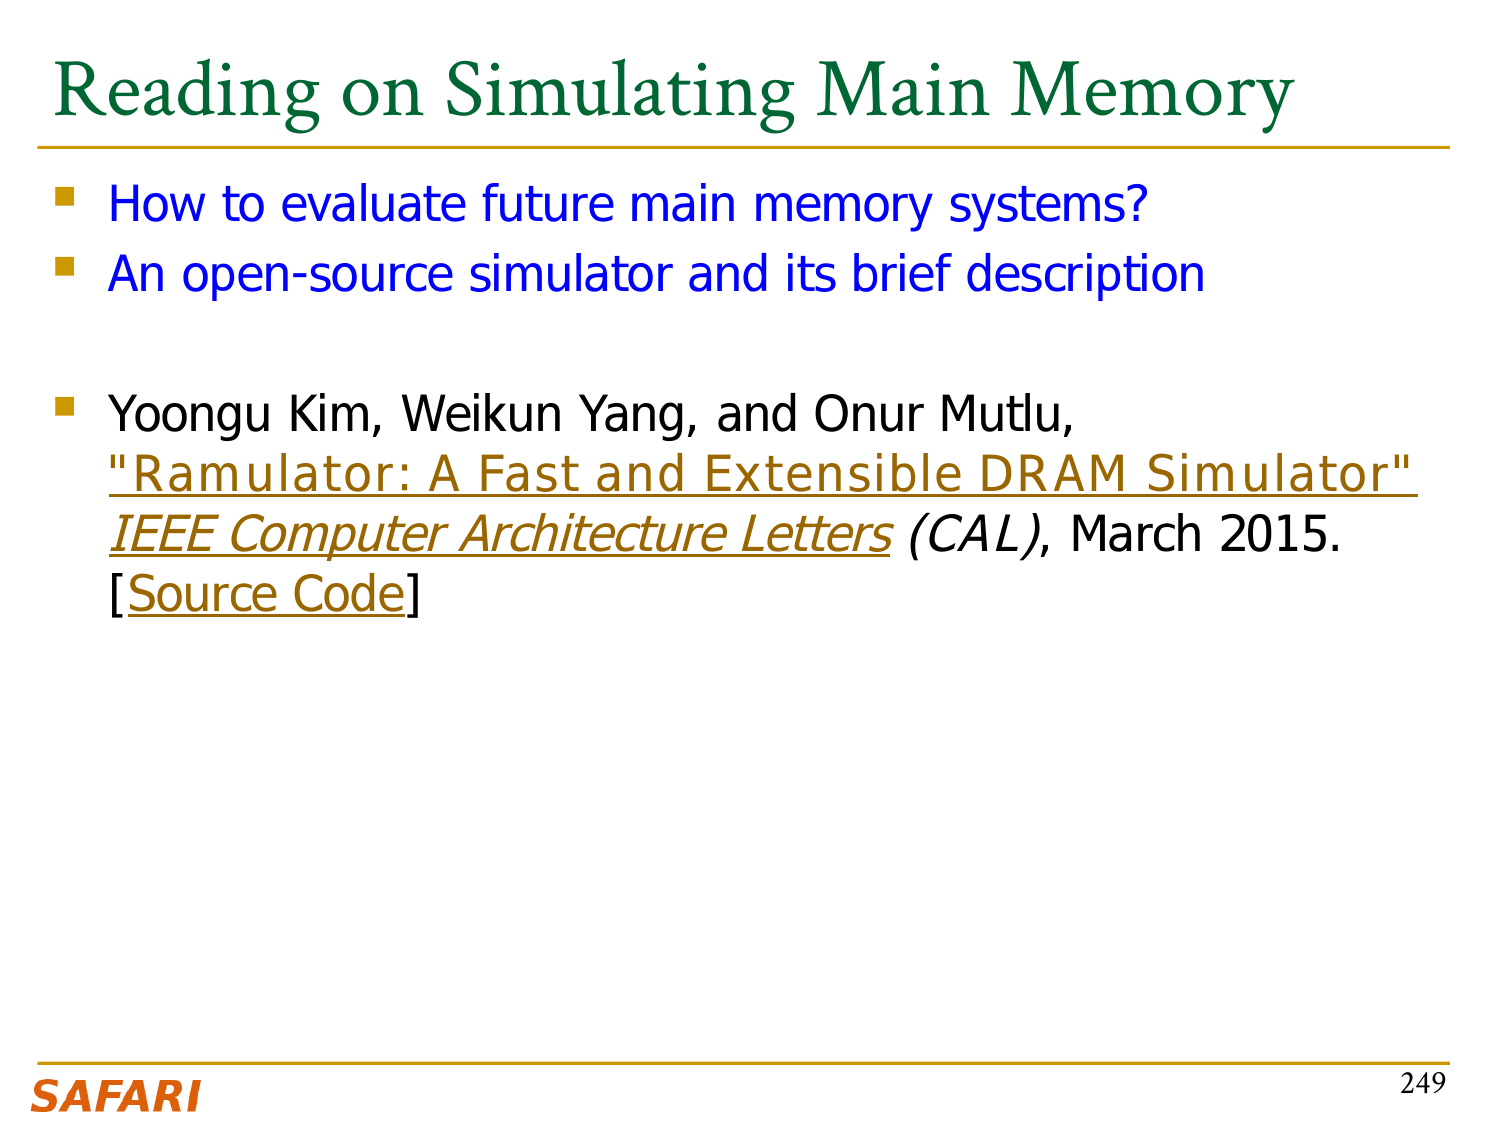

# Reading on Simulating Main Memory
How to evaluate future main memory systems?
An open-source simulator and its brief description

Yoongu Kim, Weikun Yang, and Onur Mutlu,
"Ramulator: A Fast and Extensible DRAM Simulator"
IEEE Computer Architecture Letters (CAL), March 2015.
[Source Code]

249